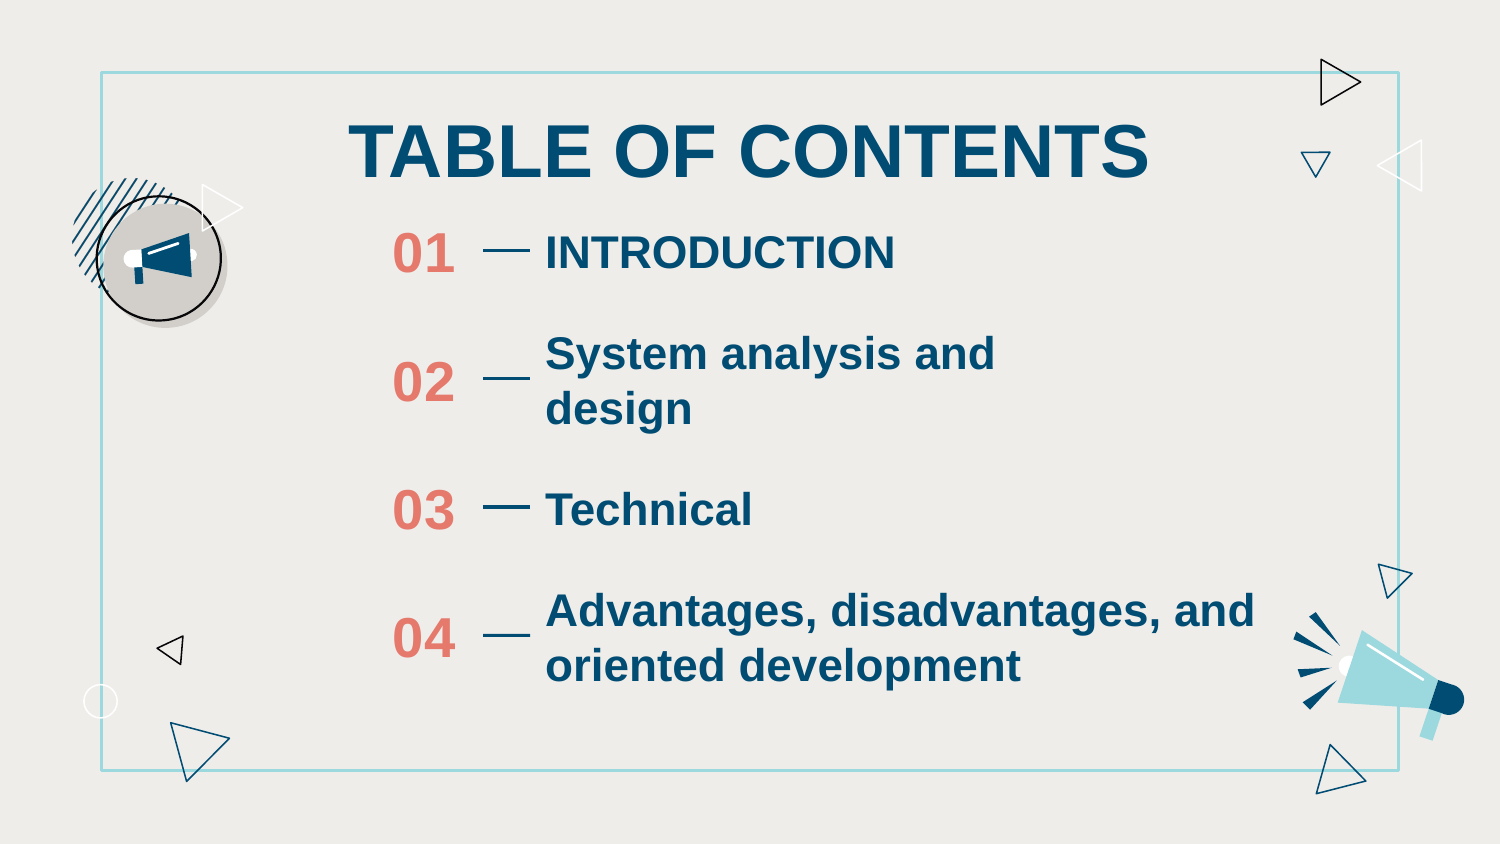

TABLE OF CONTENTS
# 01
INTRODUCTION
02
System analysis and design
03
Technical
Advantages, disadvantages, and oriented development
04